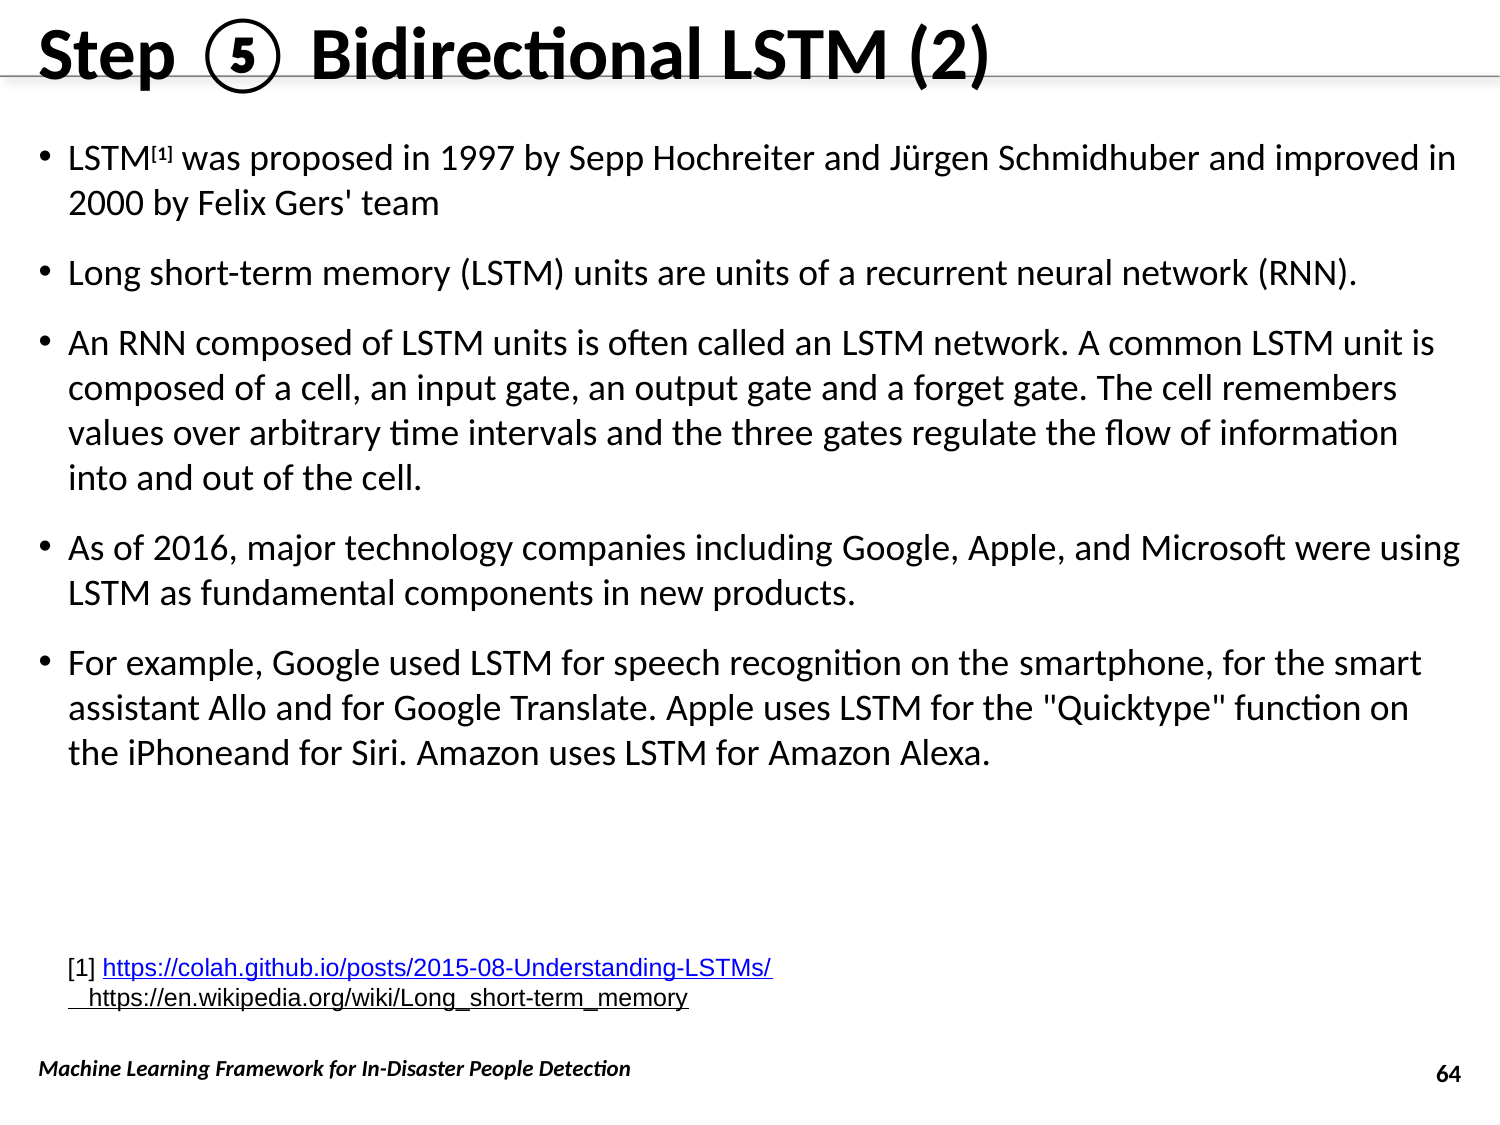

# Step ⑤ Bidirectional LSTM (2)
LSTM[1] was proposed in 1997 by Sepp Hochreiter and Jürgen Schmidhuber and improved in 2000 by Felix Gers' team
Long short-term memory (LSTM) units are units of a recurrent neural network (RNN).
An RNN composed of LSTM units is often called an LSTM network. A common LSTM unit is composed of a cell, an input gate, an output gate and a forget gate. The cell remembers values over arbitrary time intervals and the three gates regulate the flow of information into and out of the cell.
As of 2016, major technology companies including Google, Apple, and Microsoft were using LSTM as fundamental components in new products.
For example, Google used LSTM for speech recognition on the smartphone, for the smart assistant Allo and for Google Translate. Apple uses LSTM for the "Quicktype" function on  the iPhoneand for Siri. Amazon uses LSTM for Amazon Alexa.
[1] https://colah.github.io/posts/2015-08-Understanding-LSTMs/
   https://en.wikipedia.org/wiki/Long_short-term_memory

Machine Learning Framework for In-Disaster People Detection
64